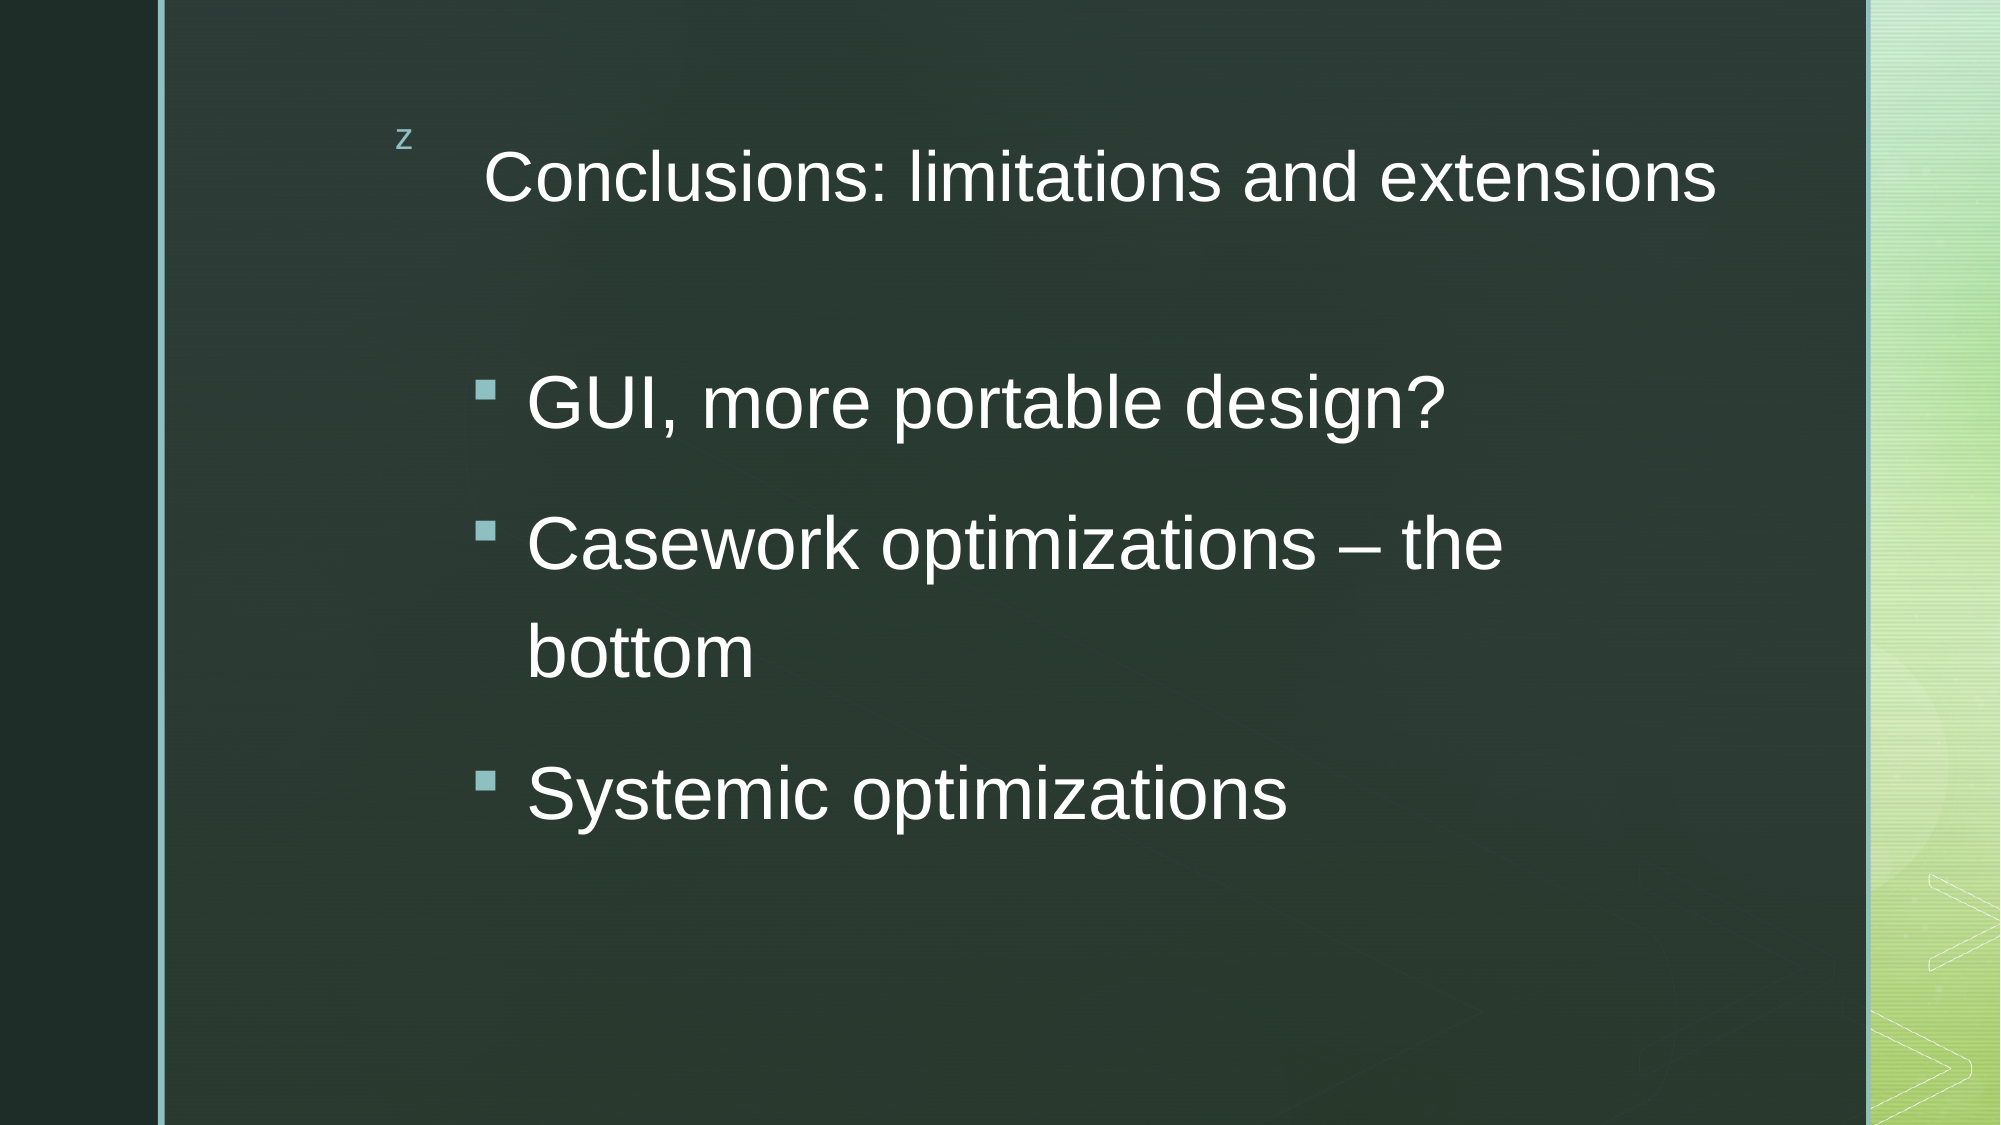

# Conclusions: limitations and extensions

GUI, more portable design?
Casework optimizations – the bottom
Systemic optimizations